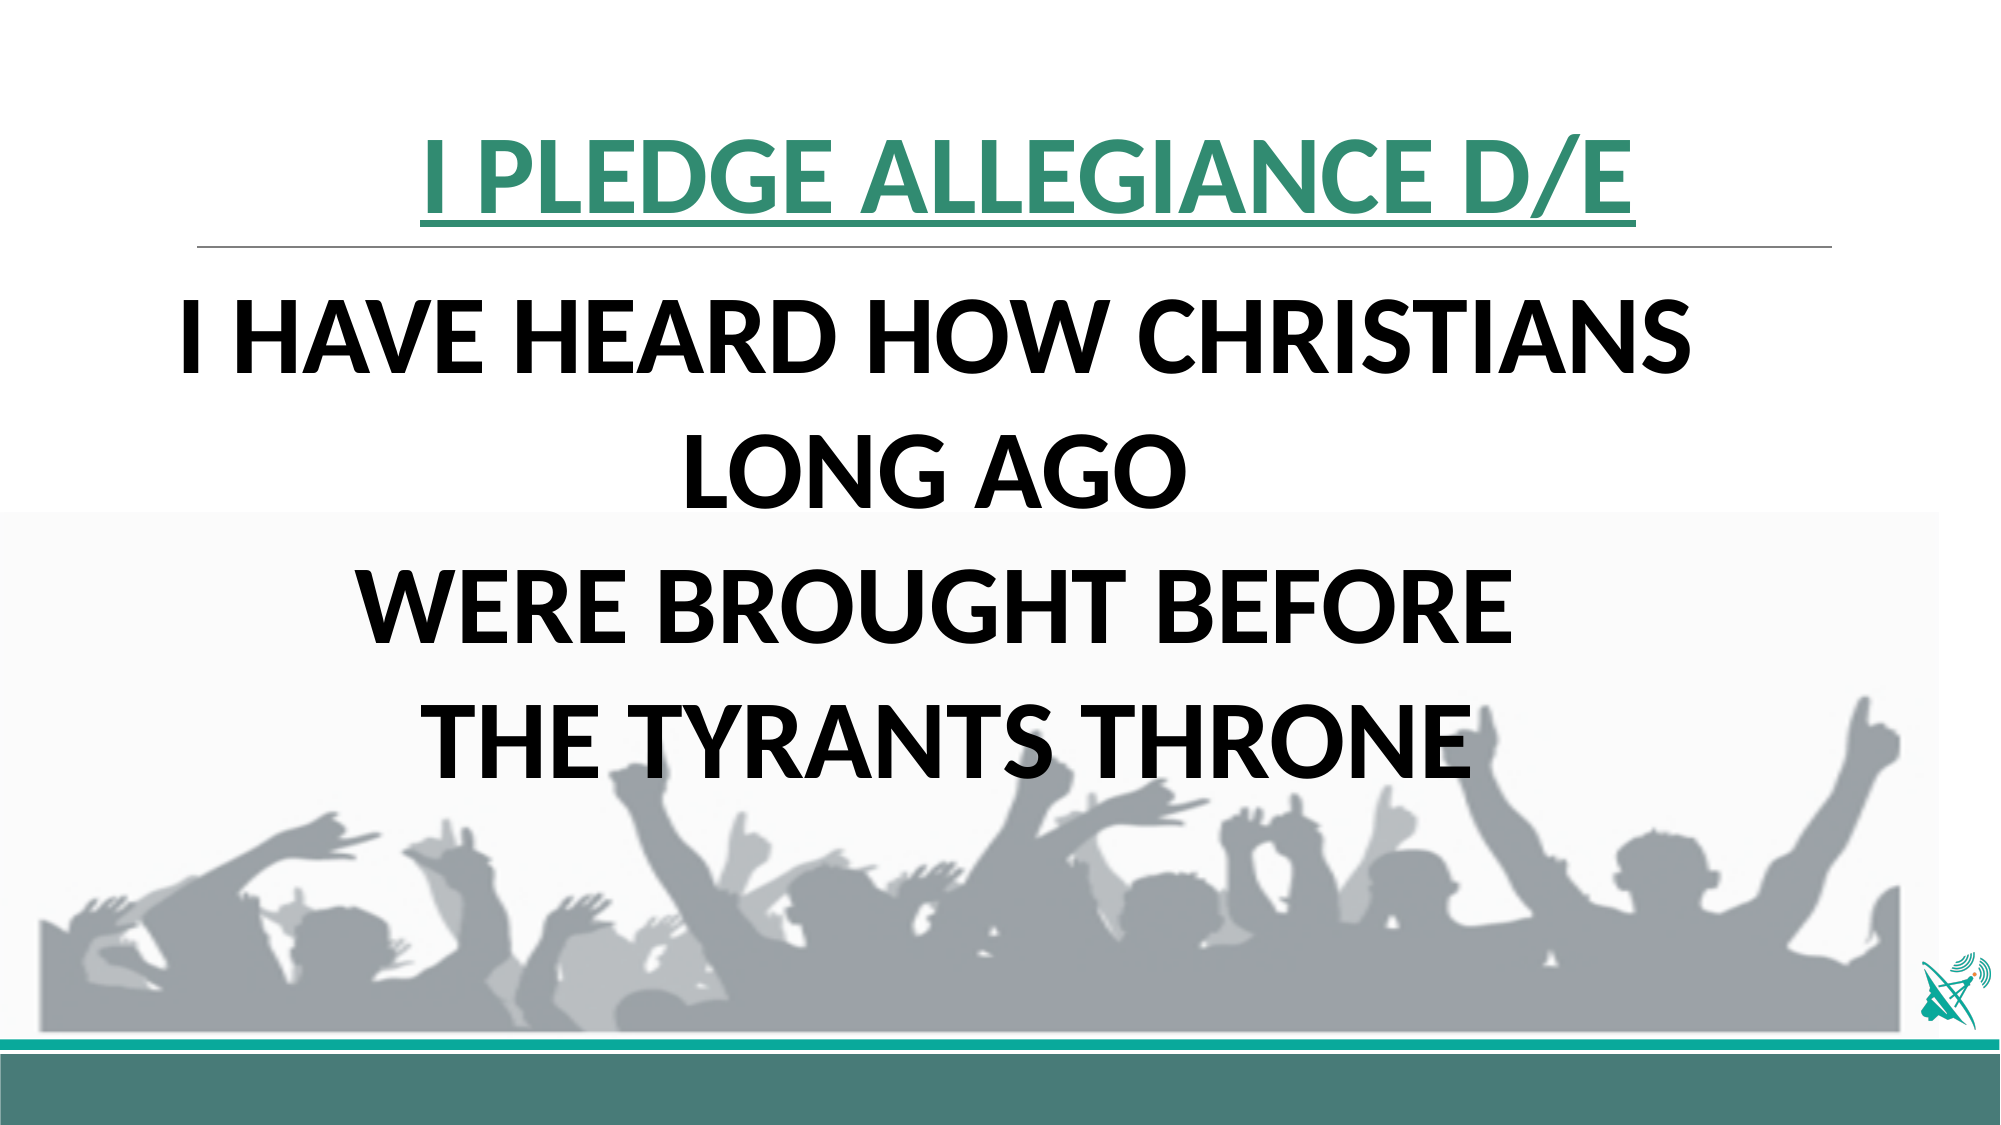

# I PLEDGE ALLEGIANCE D/E
I HAVE HEARD HOW CHRISTIANS
LONG AGO
WERE BROUGHT BEFORE
THE TYRANTS THRONE